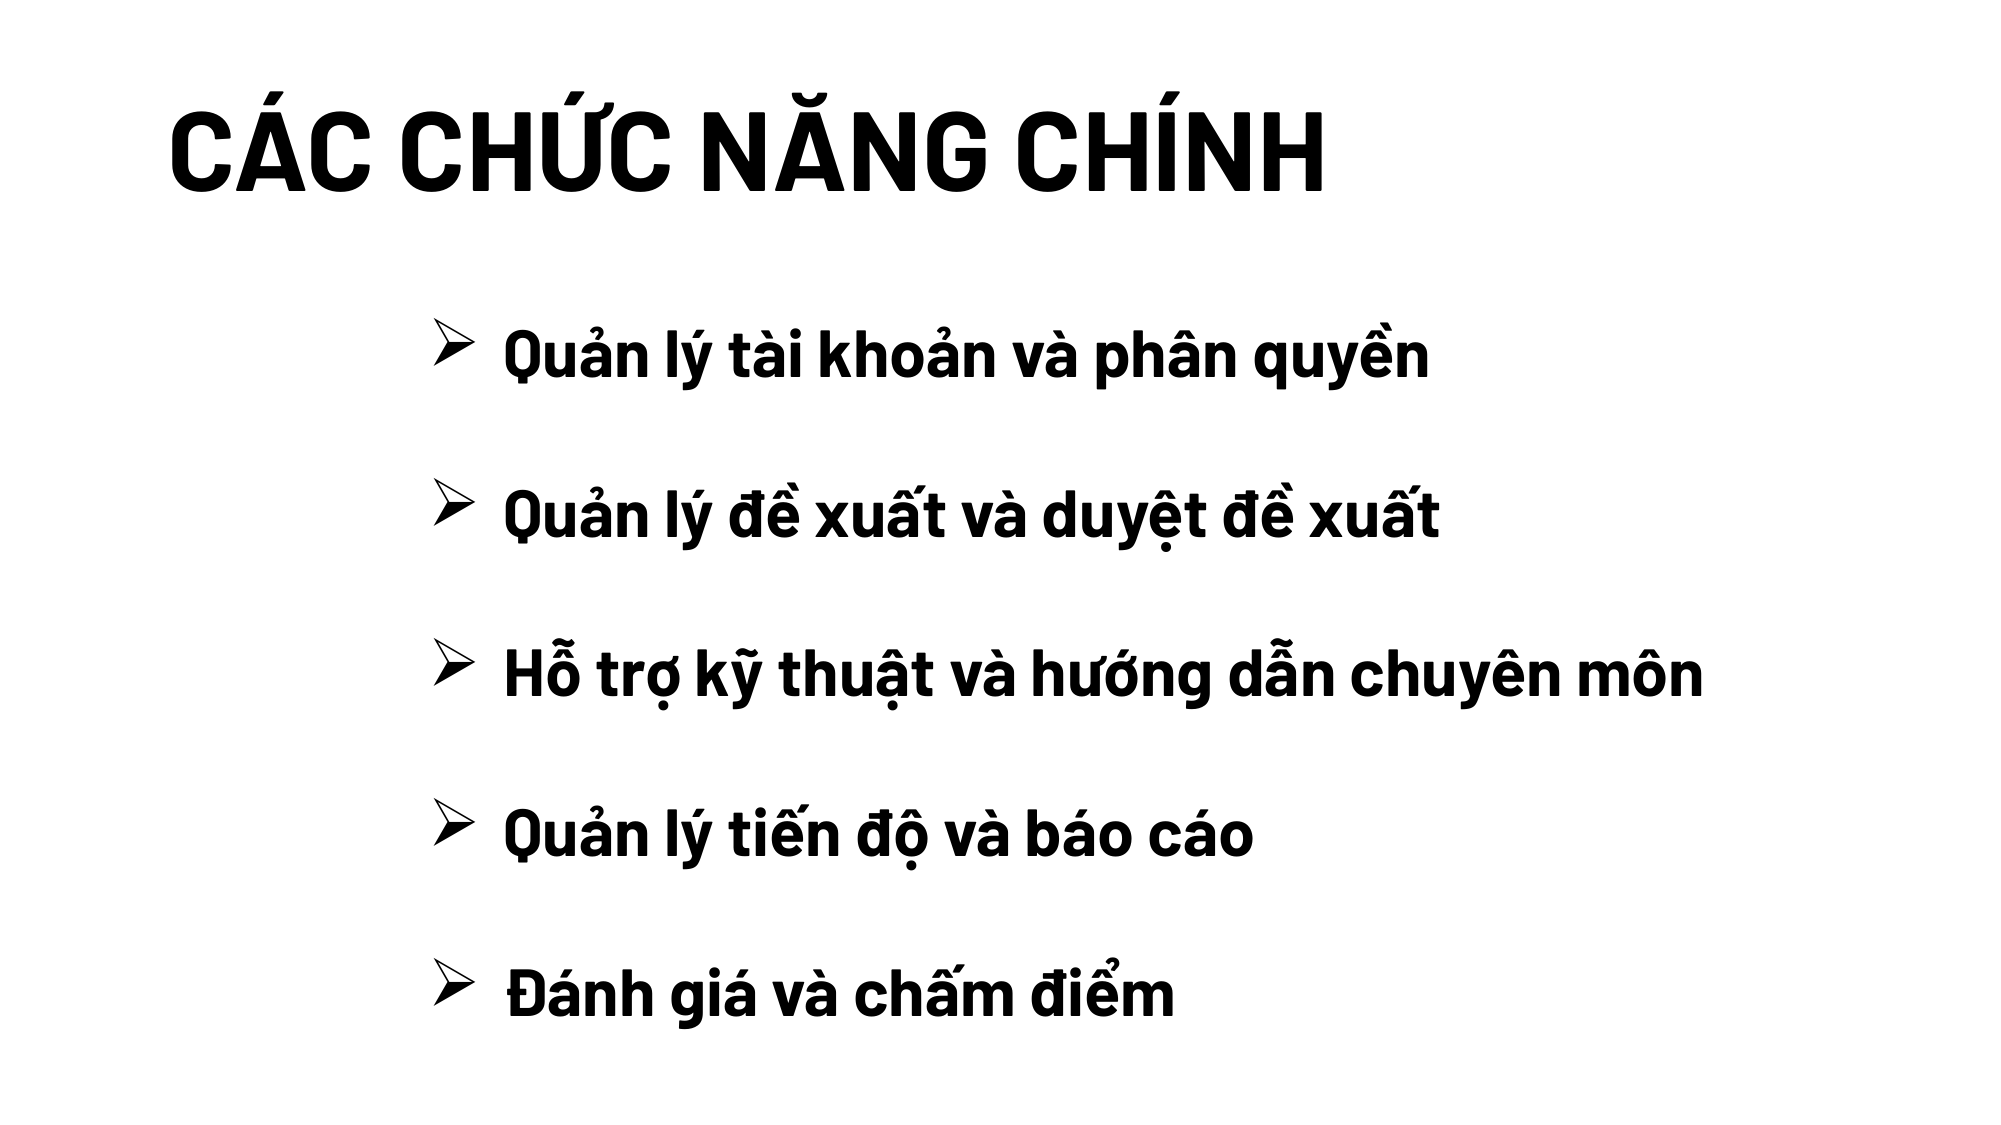

CÁC CHỨC NĂNG CHÍNH
Quản lý tài khoản và phân quyền
Quản lý đề xuất và duyệt đề xuất
Hỗ trợ kỹ thuật và hướng dẫn chuyên môn
Quản lý tiến độ và báo cáo
Đánh giá và chấm điểm